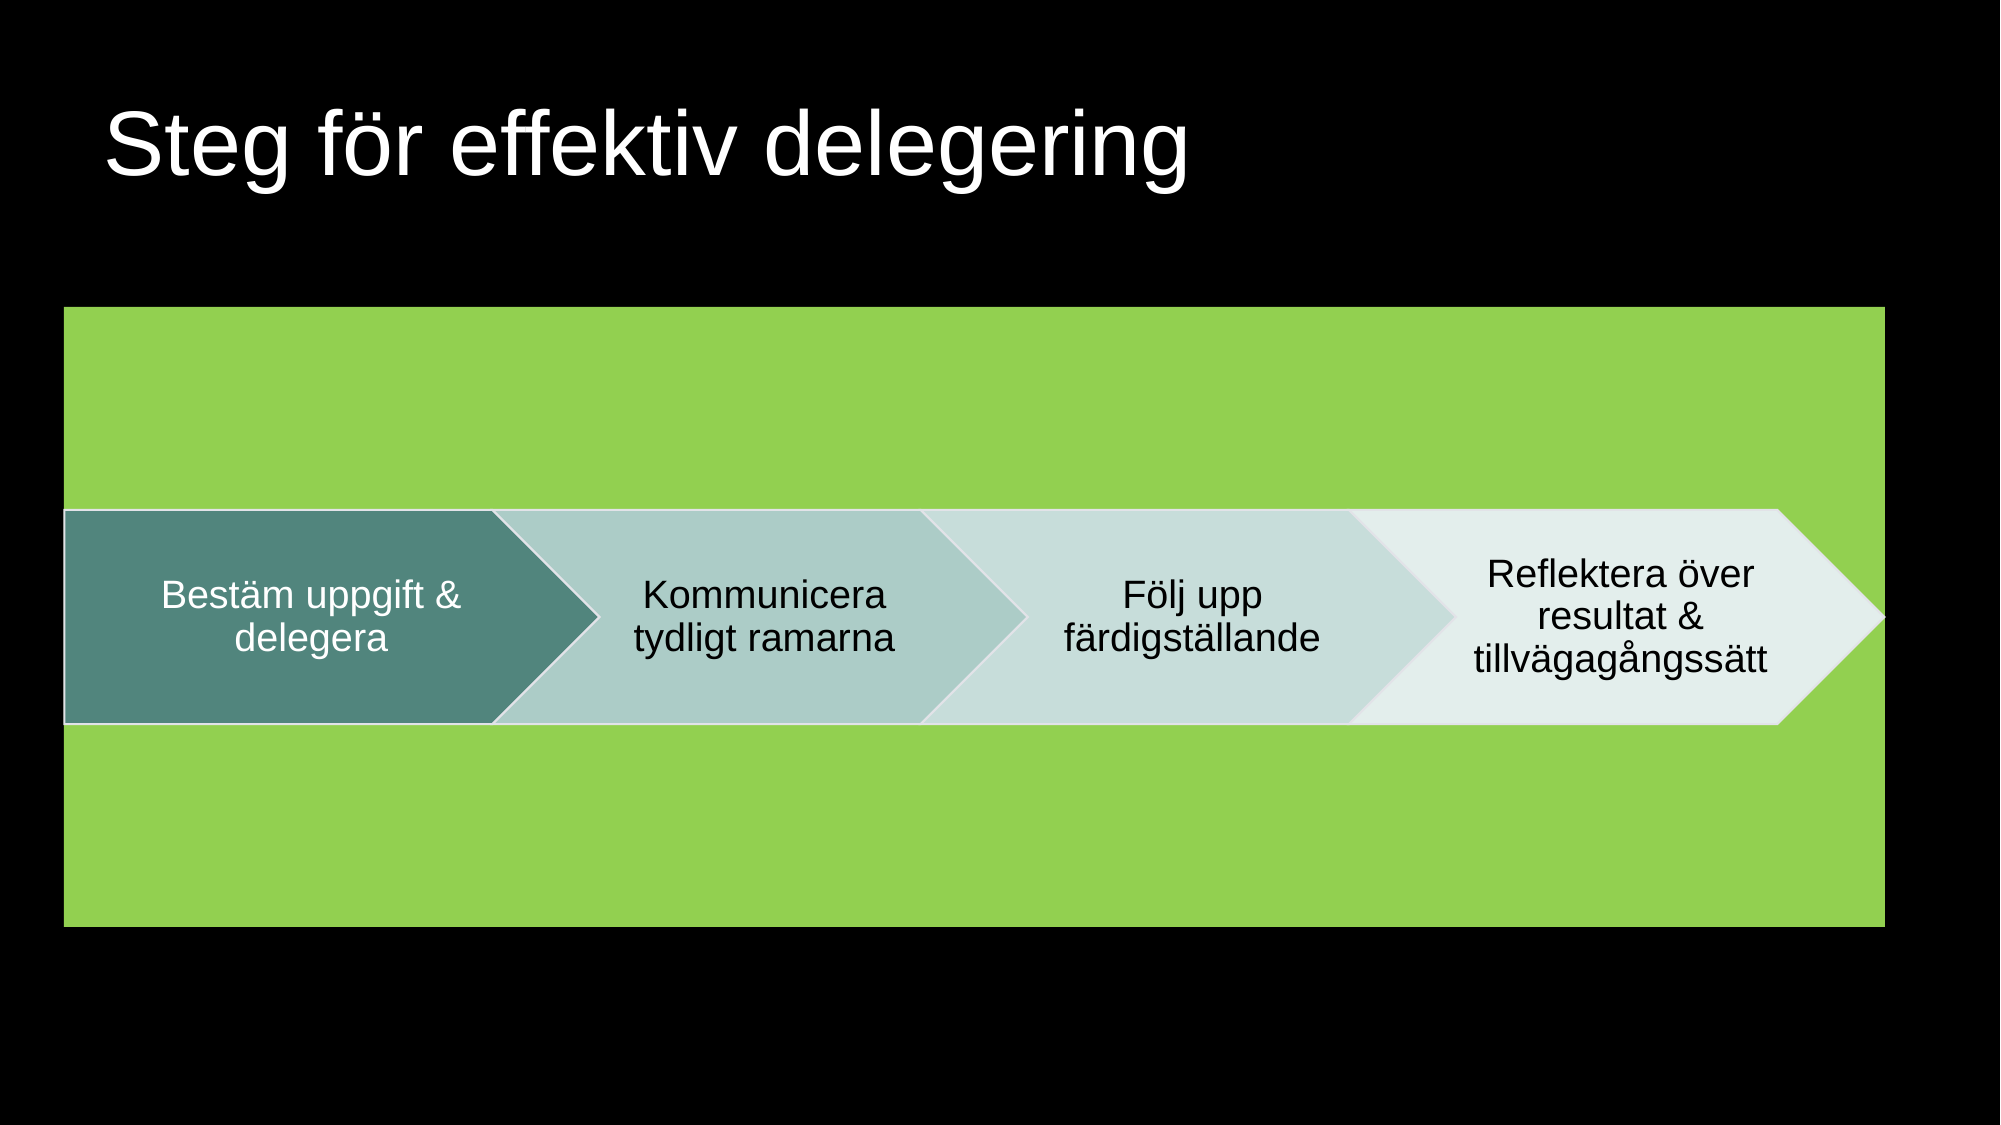

# Steg för effektiv delegering
Bestäm uppgift & delegera
Kommunicera tydligt ramarna
Följ upp färdigställande
Reflektera över resultat & tillvägagångssätt